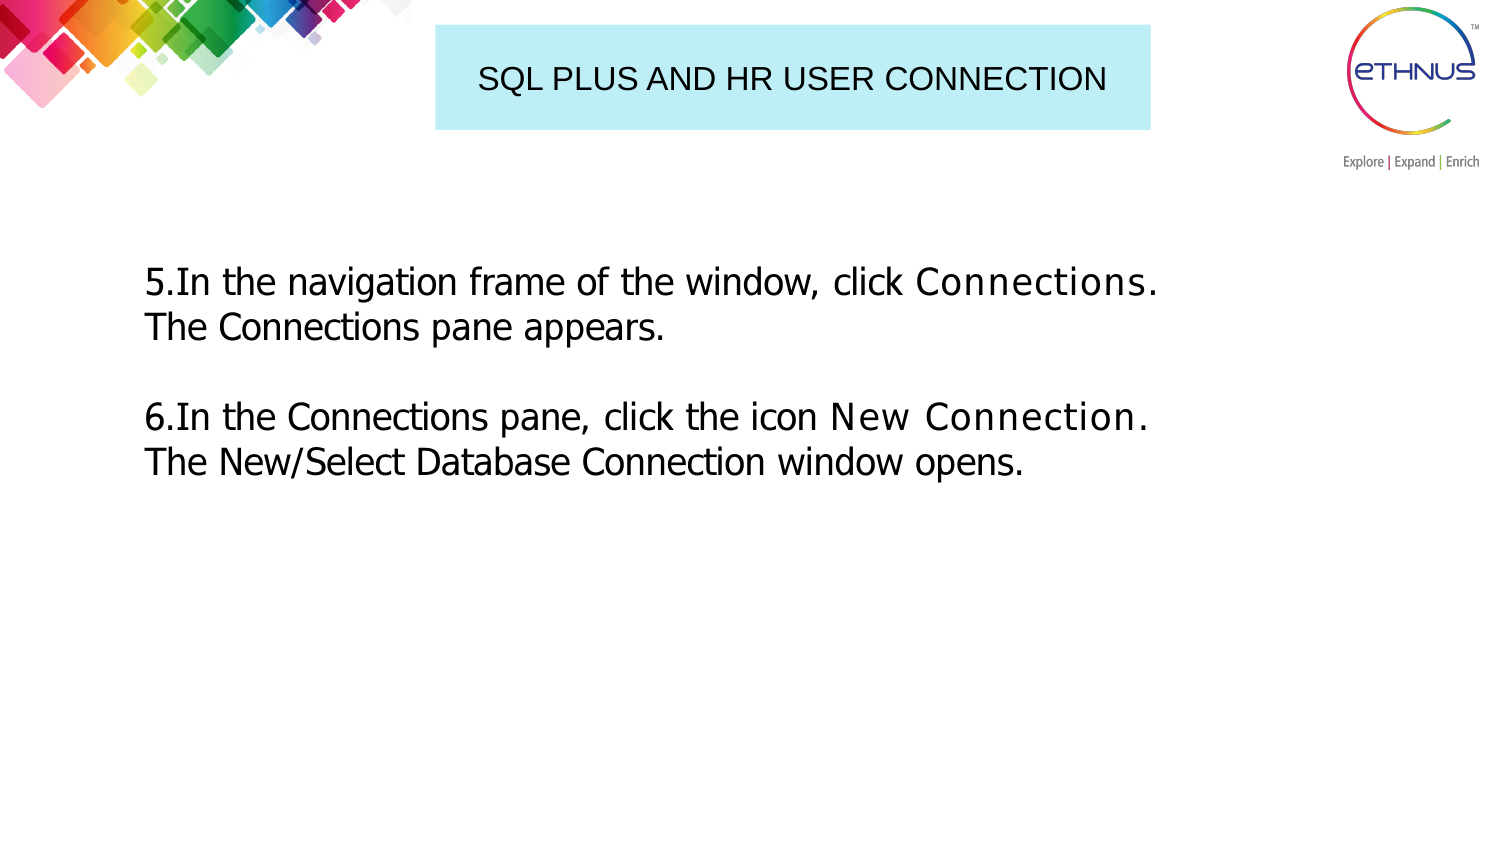

# SQL PLUS AND HR USER CONNECTION

5.In the navigation frame of the window, click Connections.
The Connections pane appears.

6.In the Connections pane, click the icon New Connection.
The New/Select Database Connection window opens.